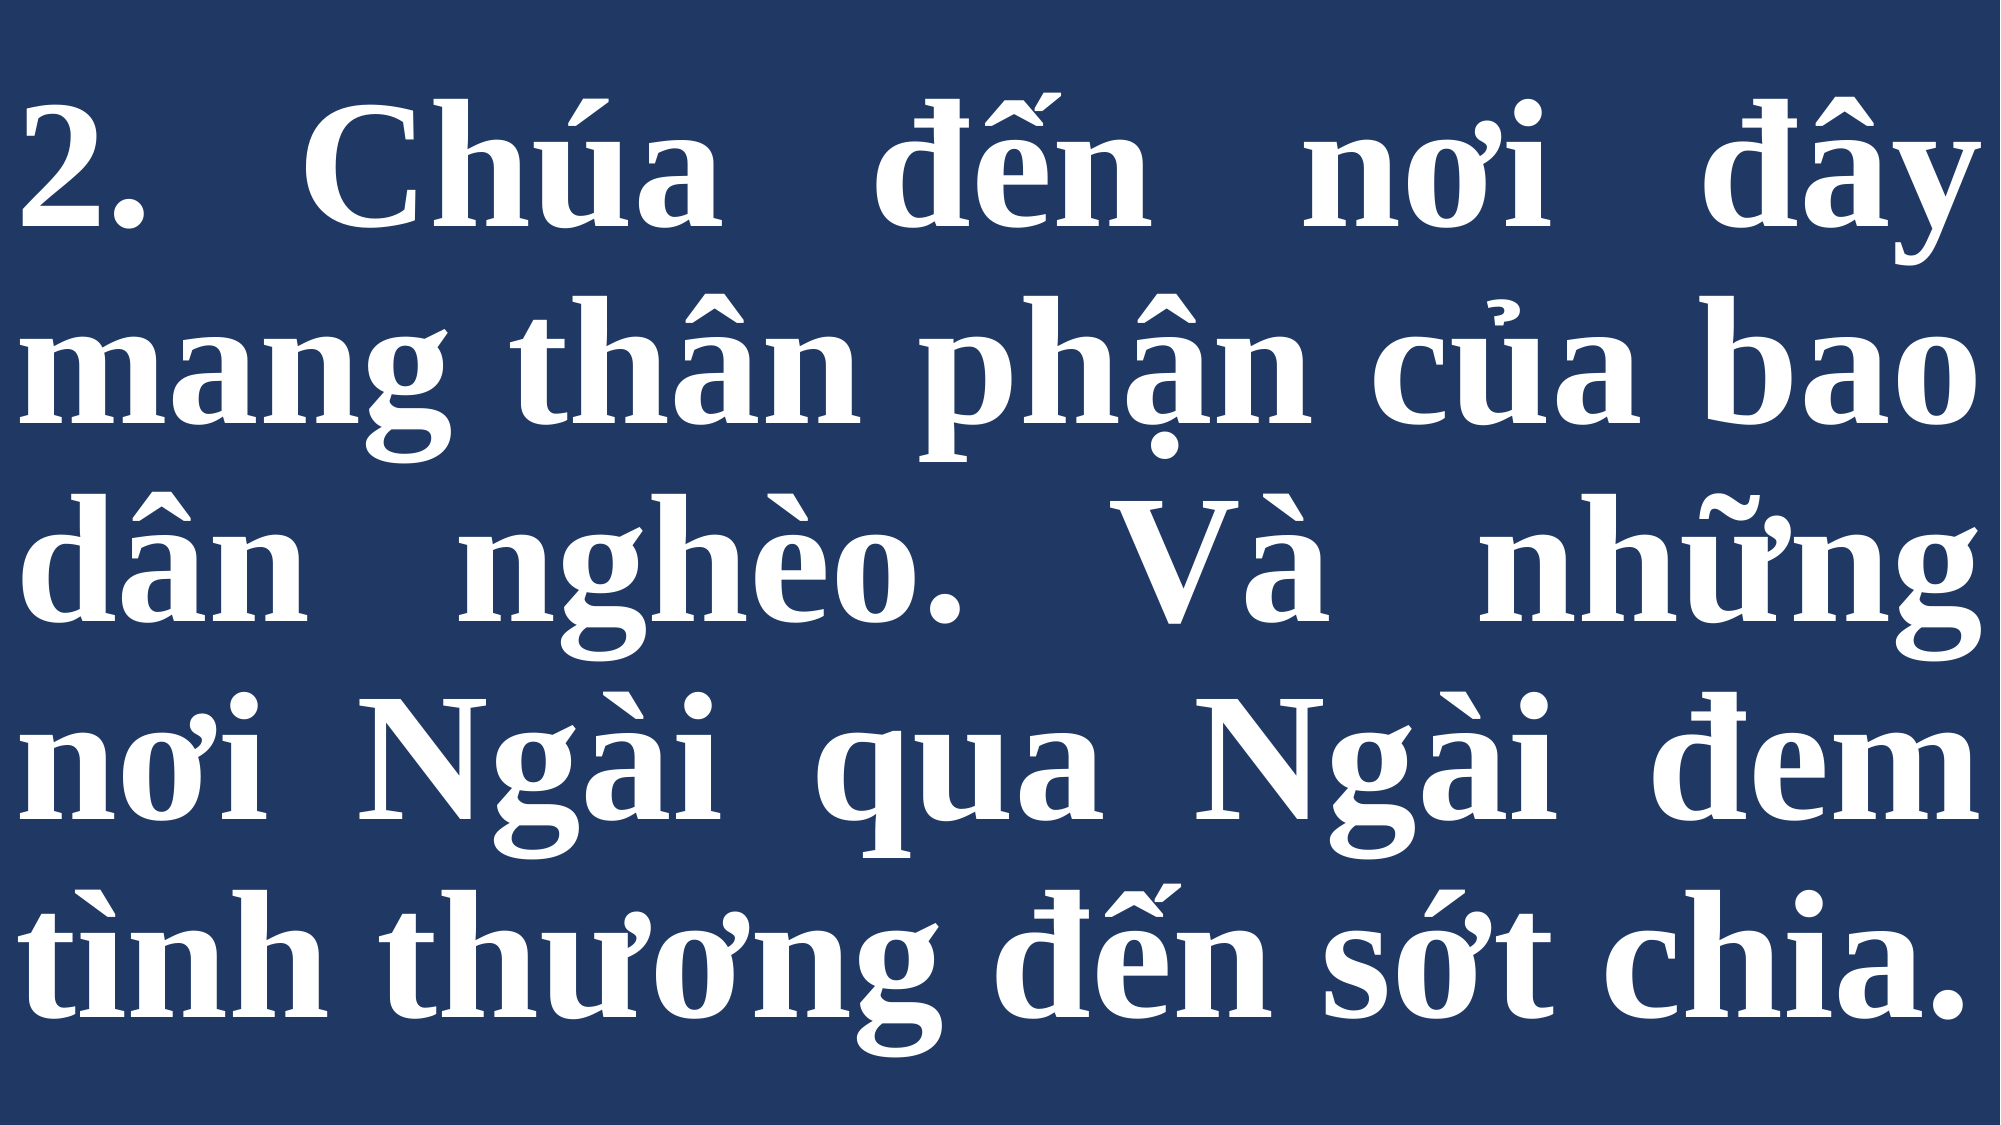

# 2. Chúa đến nơi đây mang thân phận của bao dân nghèo. Và những nơi Ngài qua Ngài đem tình thương đến sớt chia.